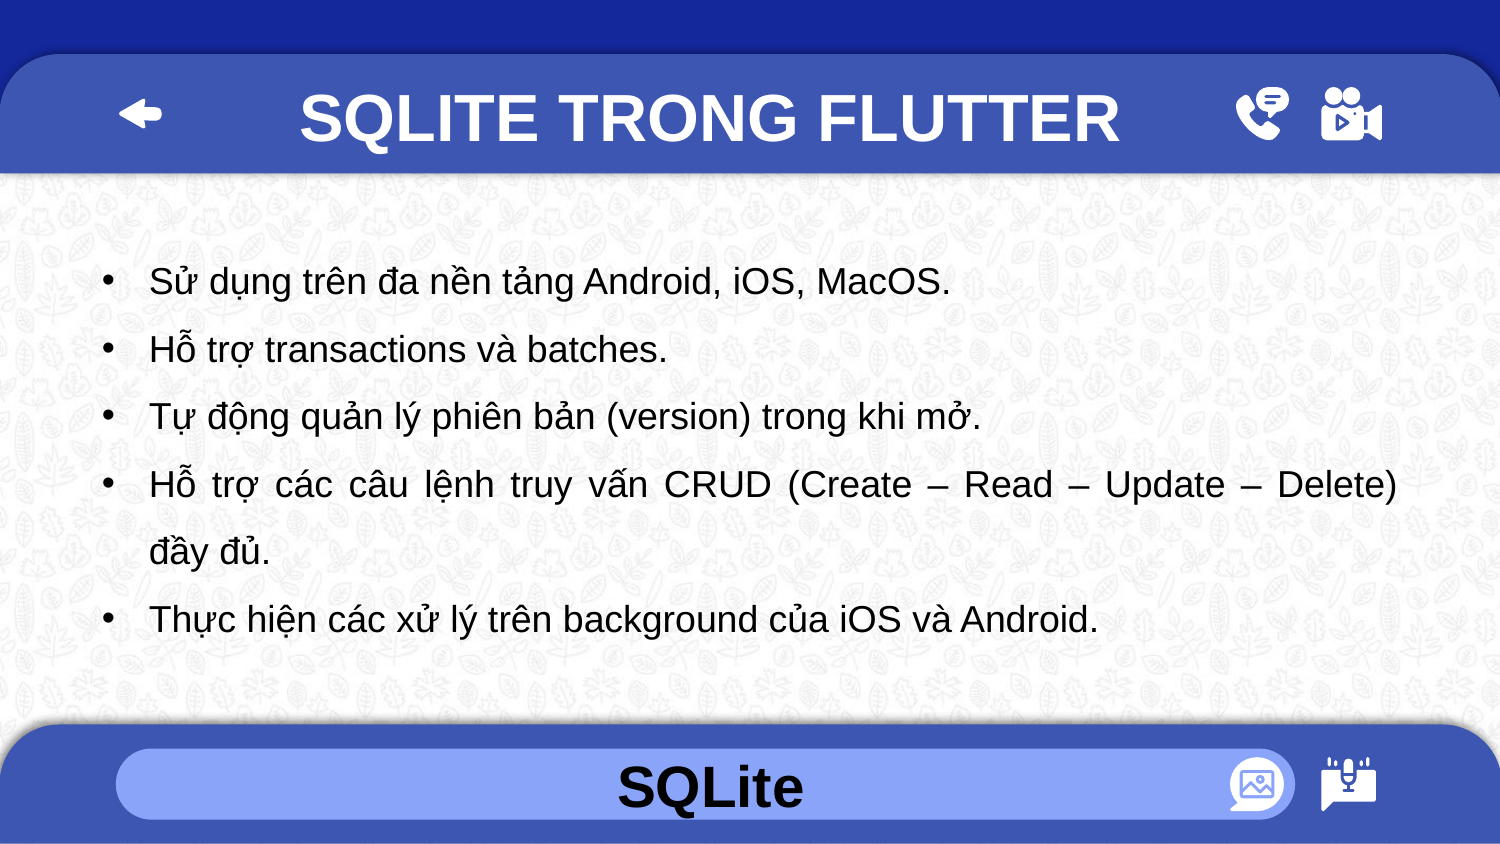

SQLITE TRONG FLUTTER

Sử dụng trên đa nền tảng Android, iOS, MacOS.
Hỗ trợ transactions và batches.
Tự động quản lý phiên bản (version) trong khi mở.
Hỗ trợ các câu lệnh truy vấn CRUD (Create – Read – Update – Delete) đầy đủ.
Thực hiện các xử lý trên background của iOS và Android.
SQLite